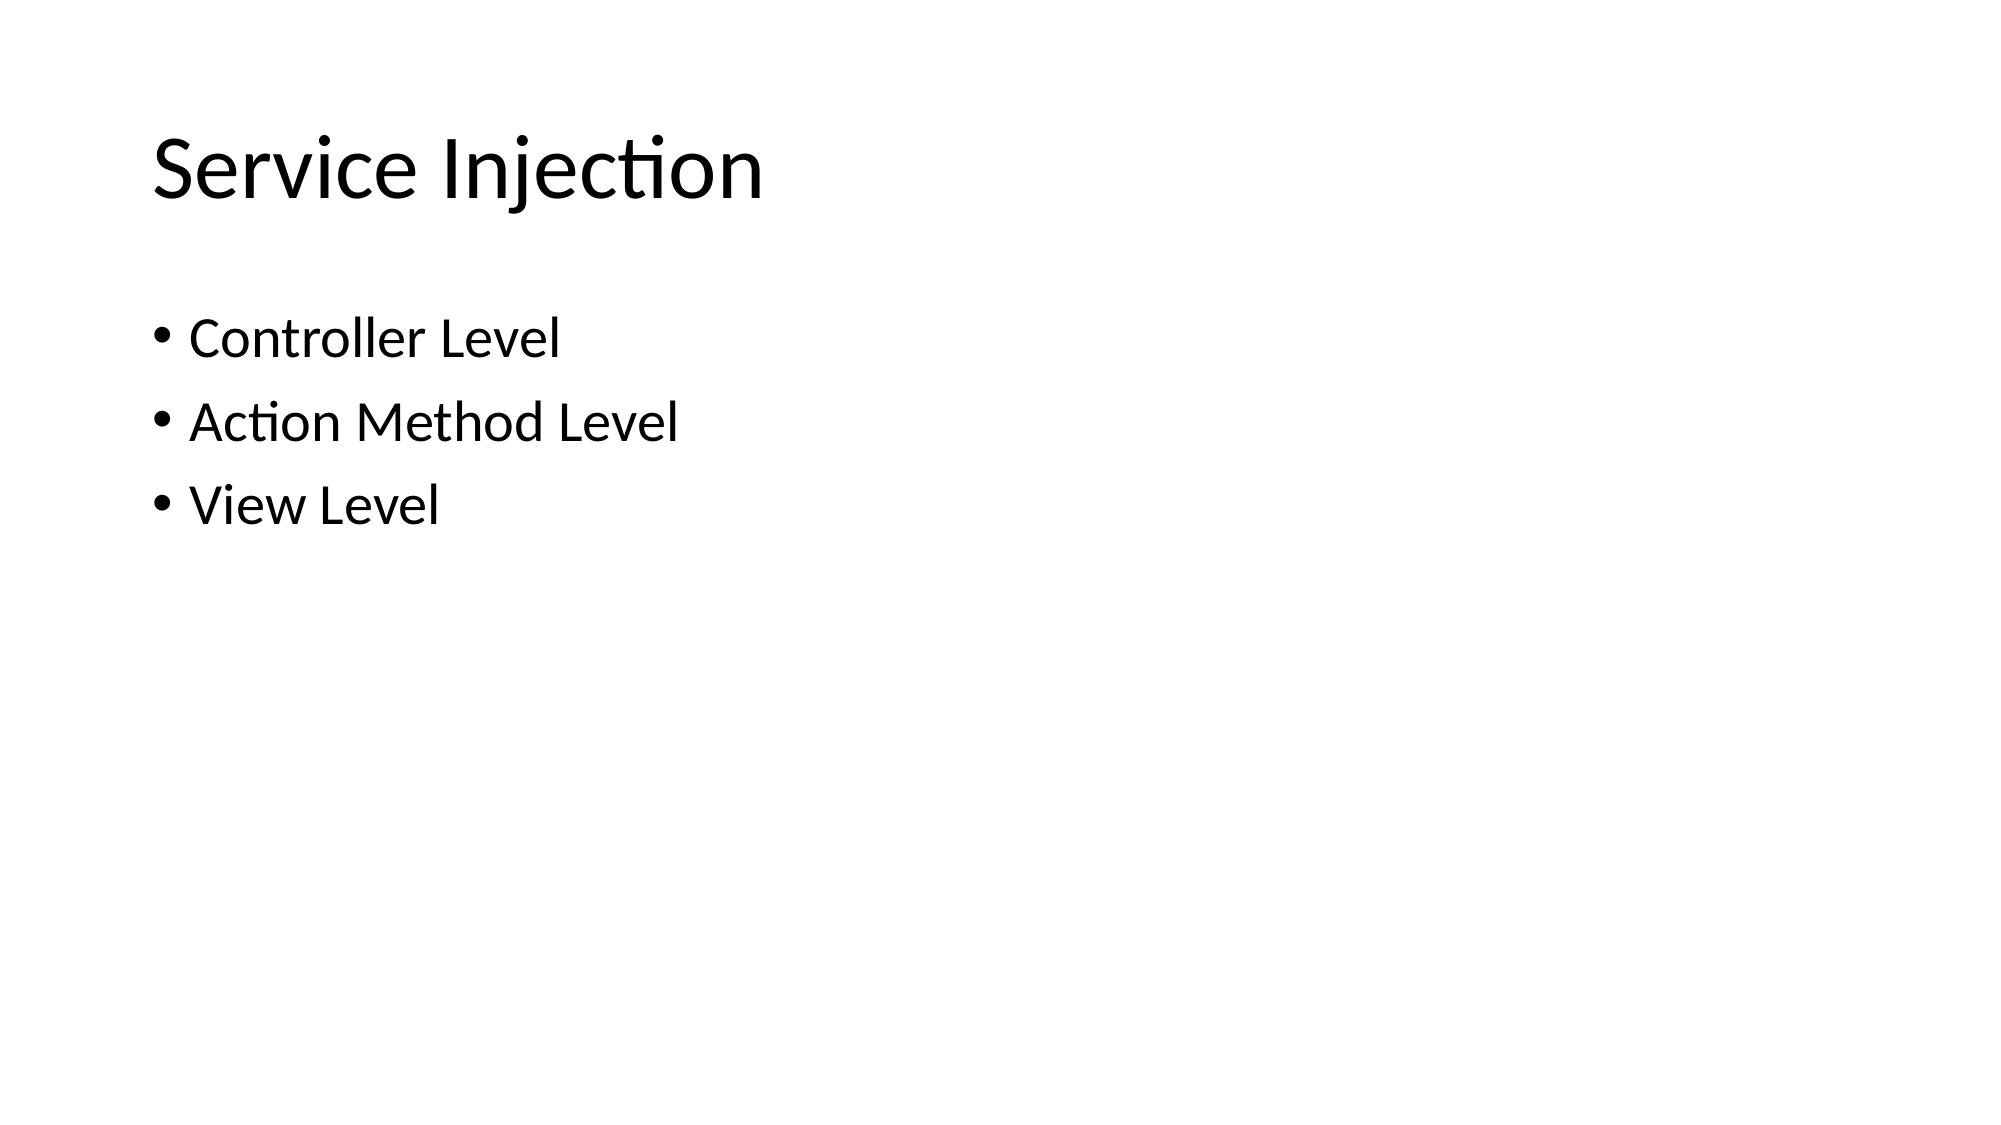

# Service Injection
Controller Level
Action Method Level
View Level